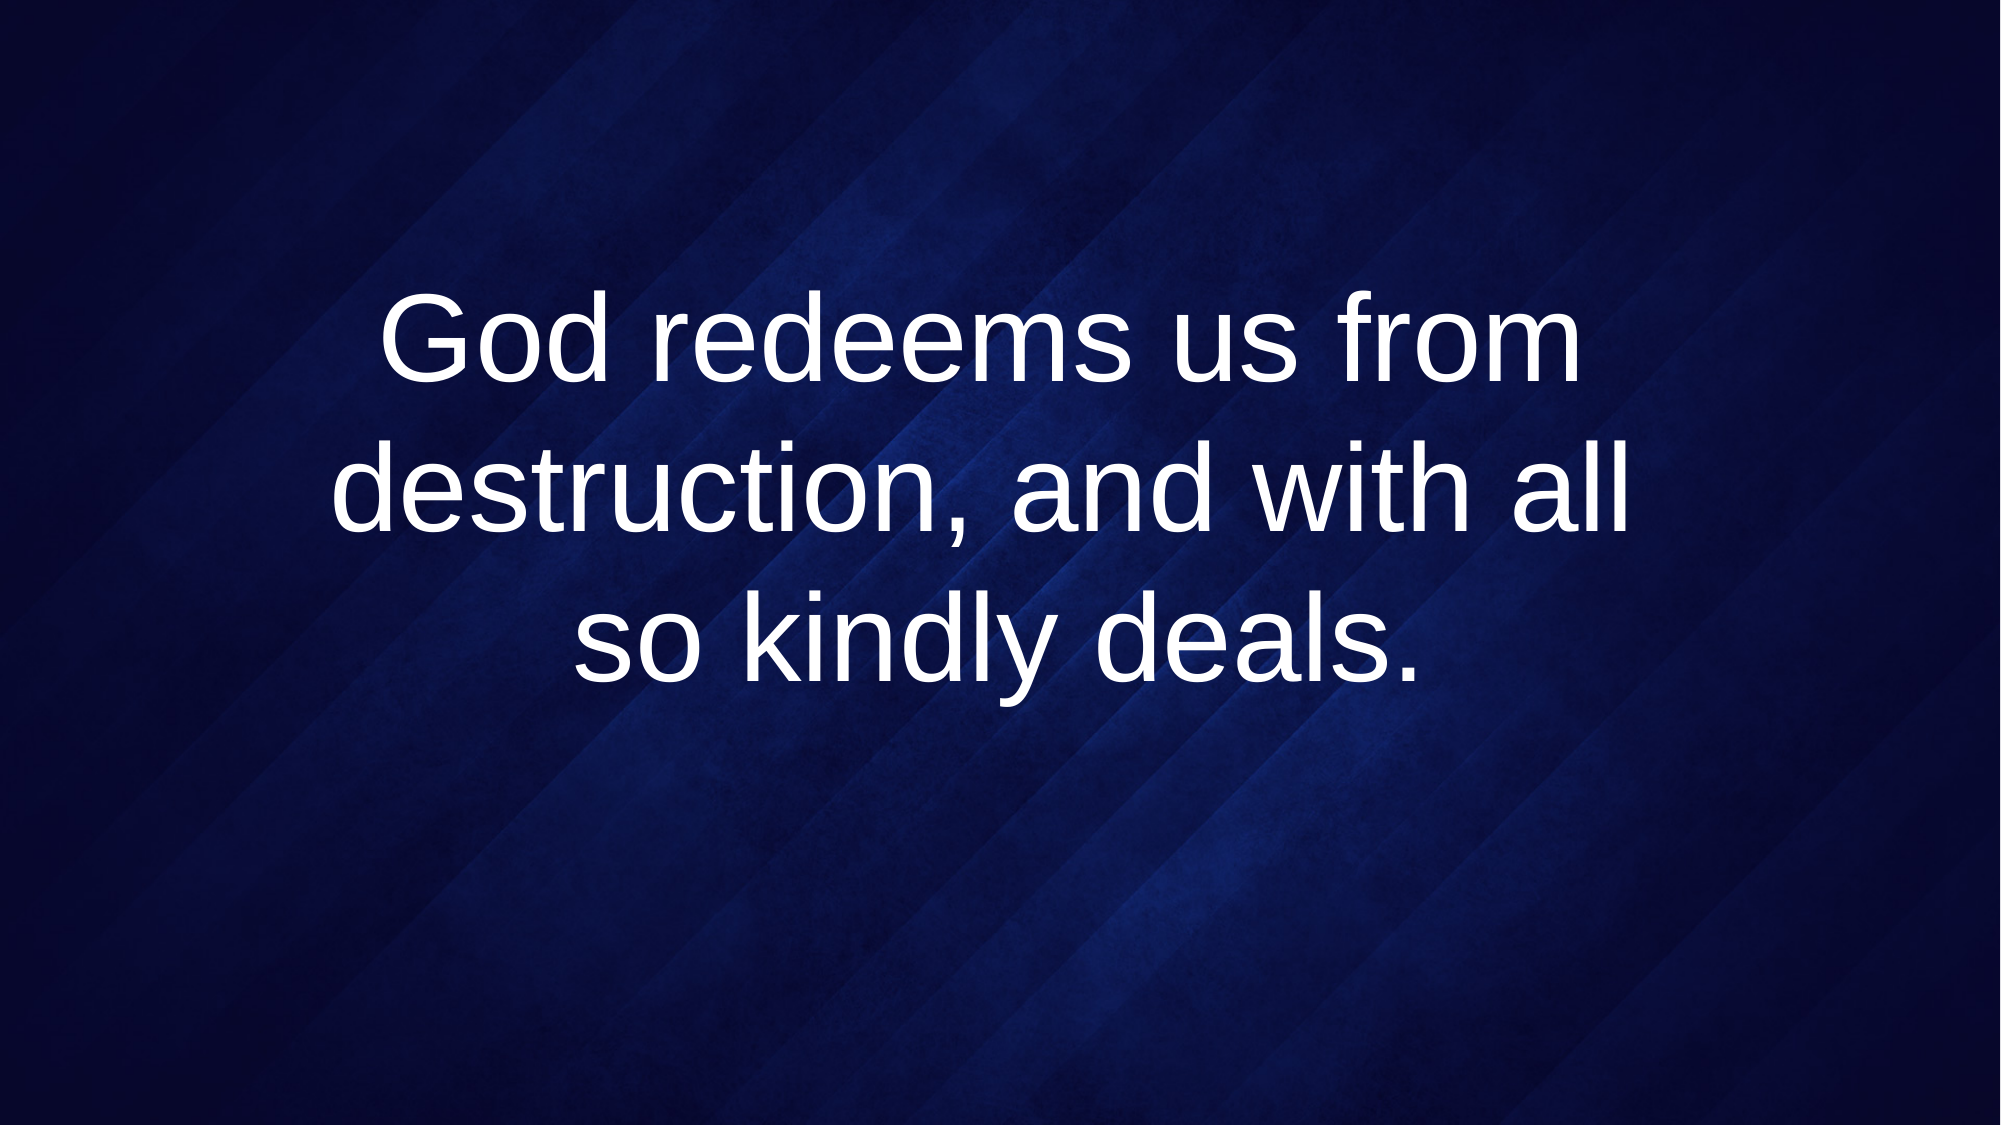

# God redeems us from destruction, and with all so kindly deals.